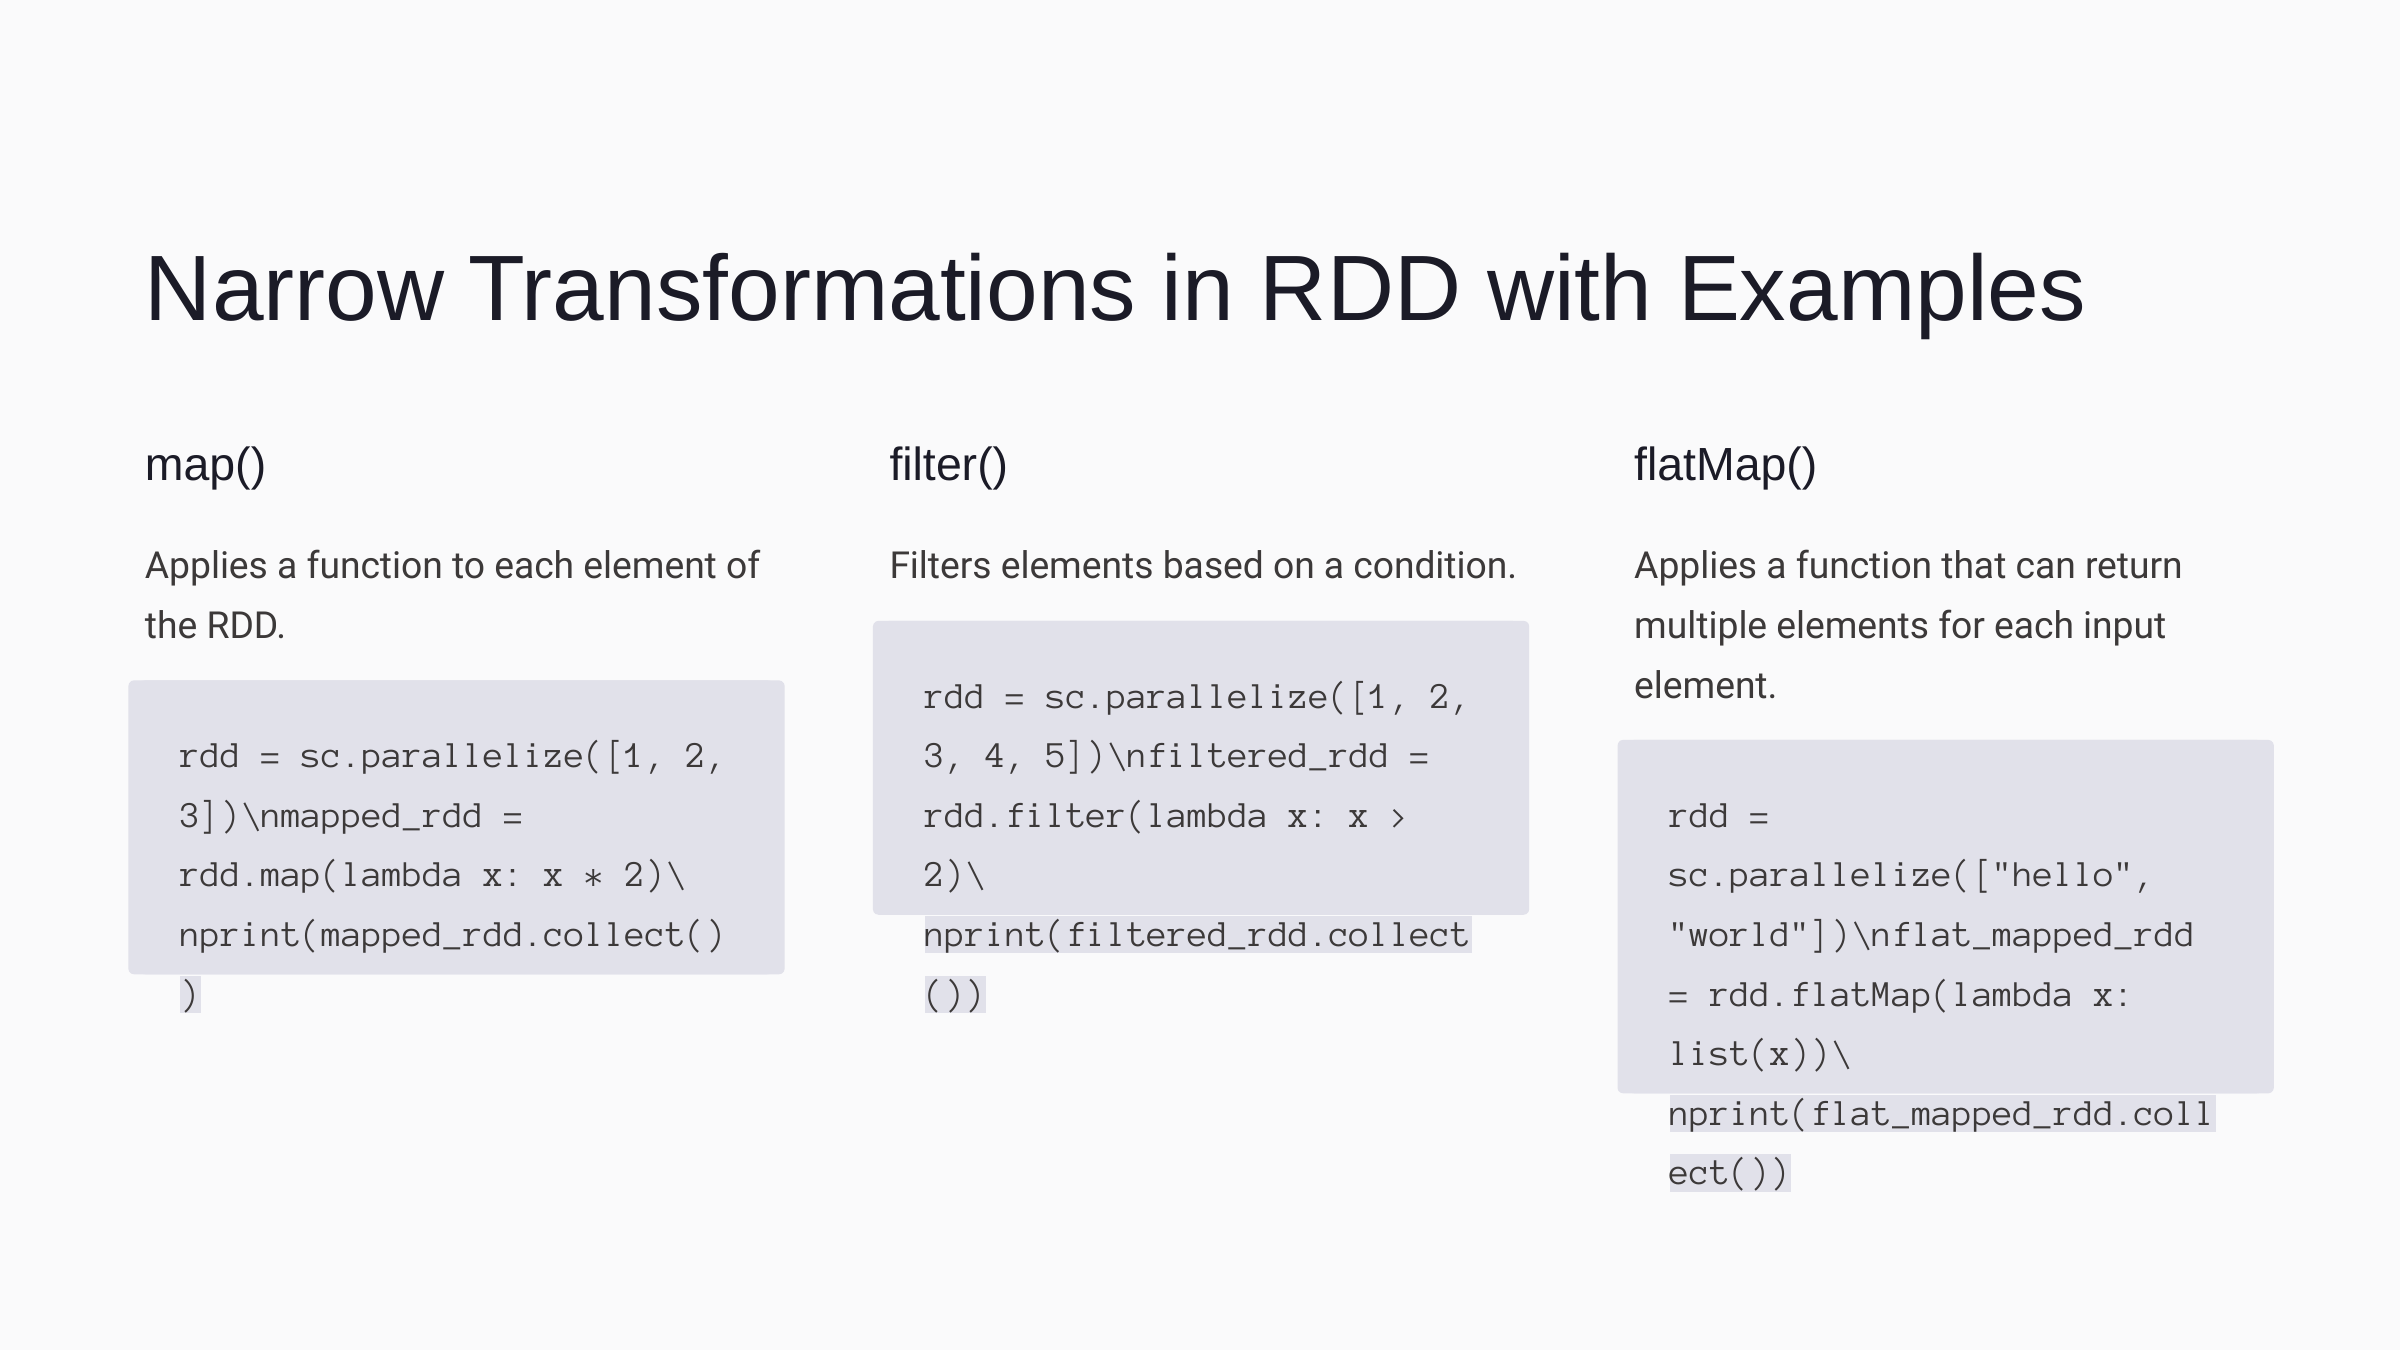

Narrow Transformations in RDD with Examples
map()
filter()
flatMap()
Applies a function to each element of the RDD.
Filters elements based on a condition.
Applies a function that can return multiple elements for each input element.

rdd = sc.parallelize([1, 2, 3, 4, 5])\nfiltered_rdd = rdd.filter(lambda x: x > 2)\nprint(filtered_rdd.collect())

rdd = sc.parallelize([1, 2, 3])\nmapped_rdd = rdd.map(lambda x: x * 2)\nprint(mapped_rdd.collect())

rdd = sc.parallelize(["hello", "world"])\nflat_mapped_rdd = rdd.flatMap(lambda x: list(x))\nprint(flat_mapped_rdd.collect())